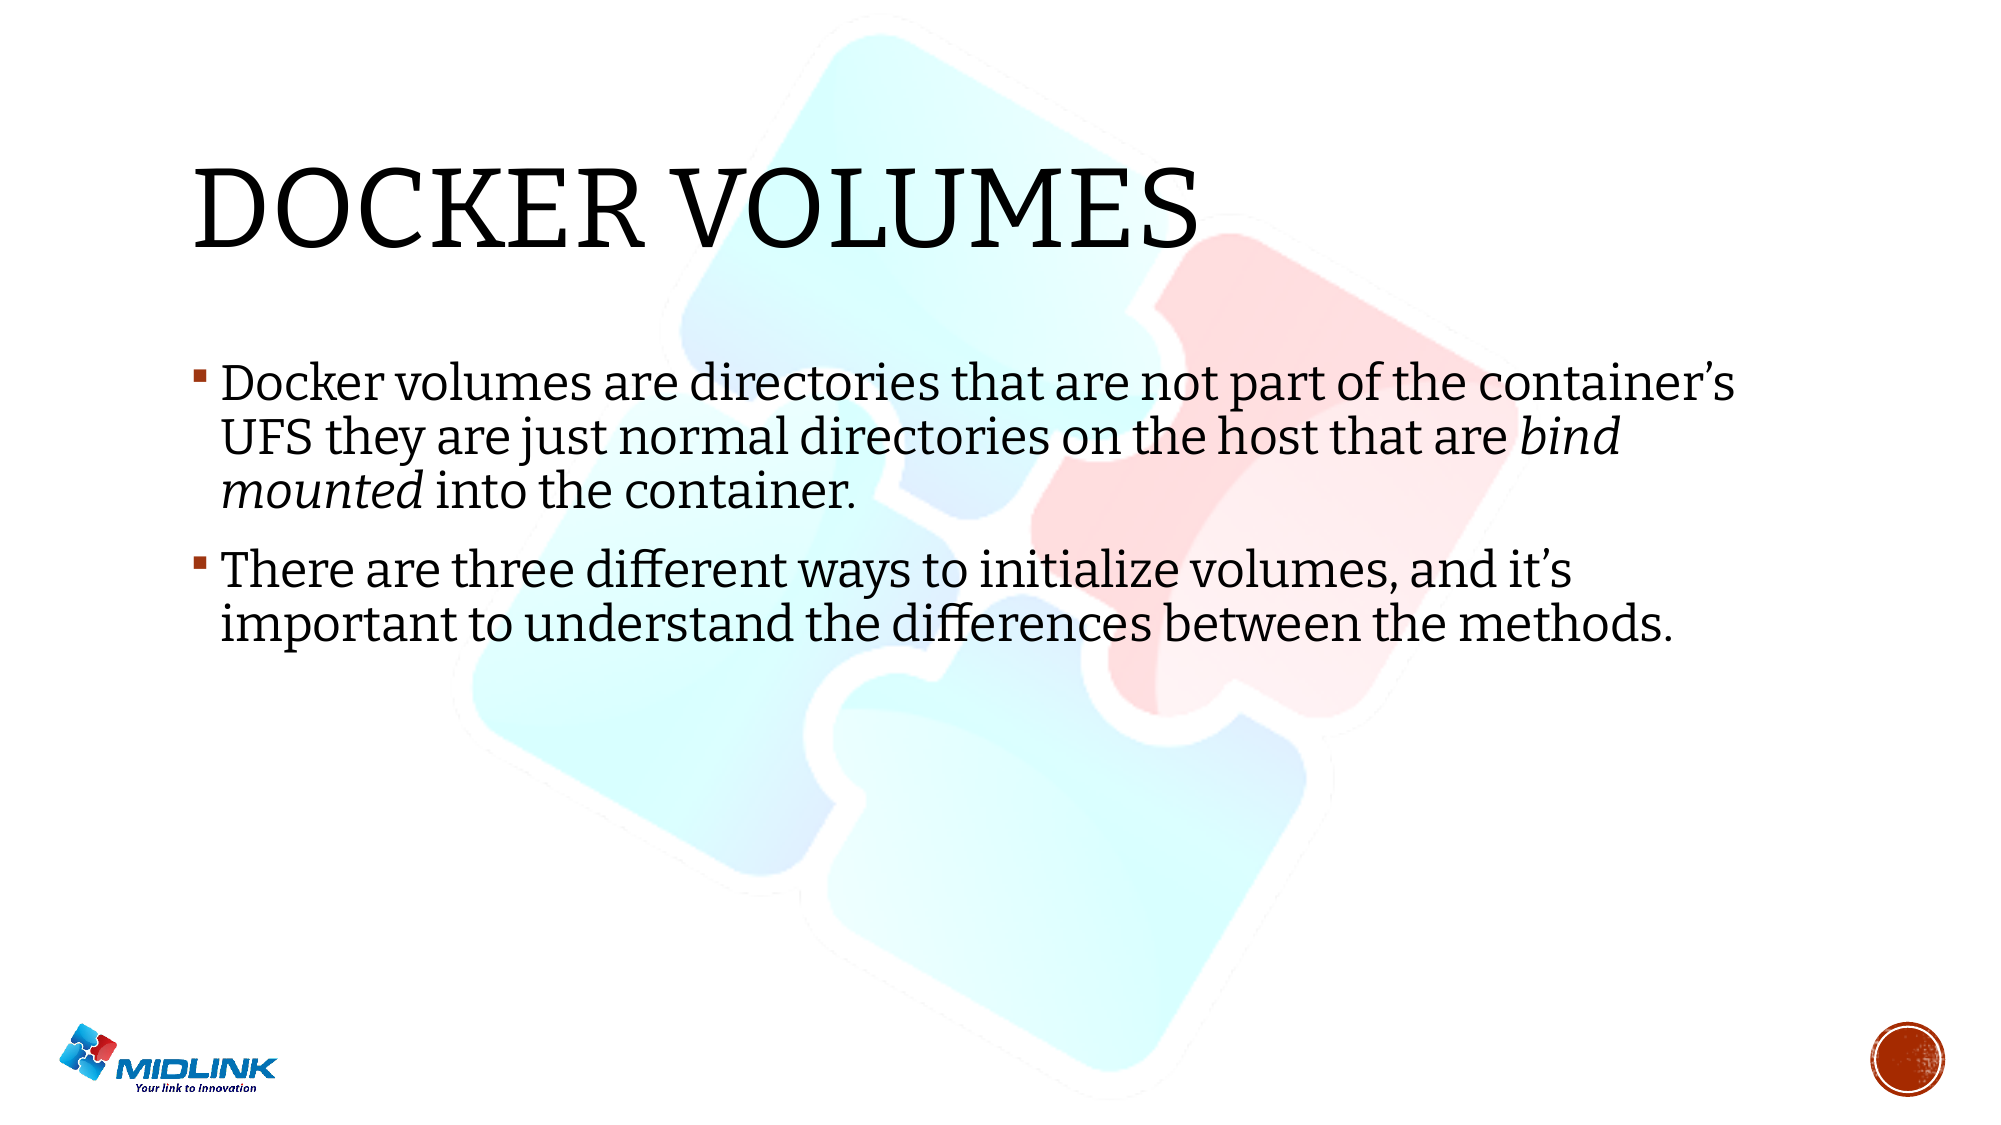

# Docker volumes
Docker volumes are directories that are not part of the container’s UFS they are just normal directories on the host that are bind mounted into the container.
There are three different ways to initialize volumes, and it’s important to understand the differences between the methods.